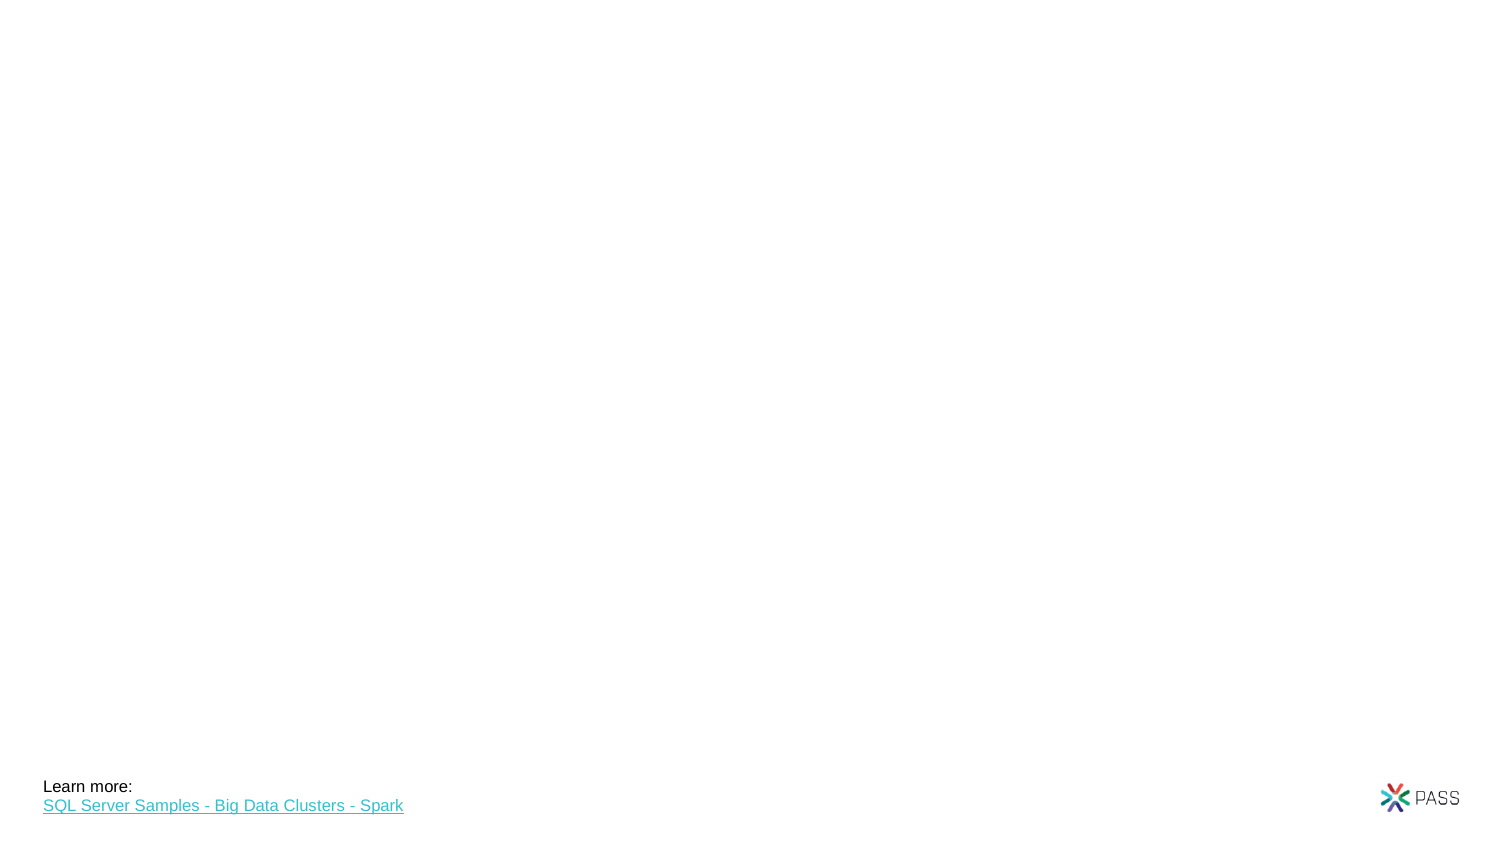

Learn more:
SQL Server Samples - Big Data Clusters - Spark